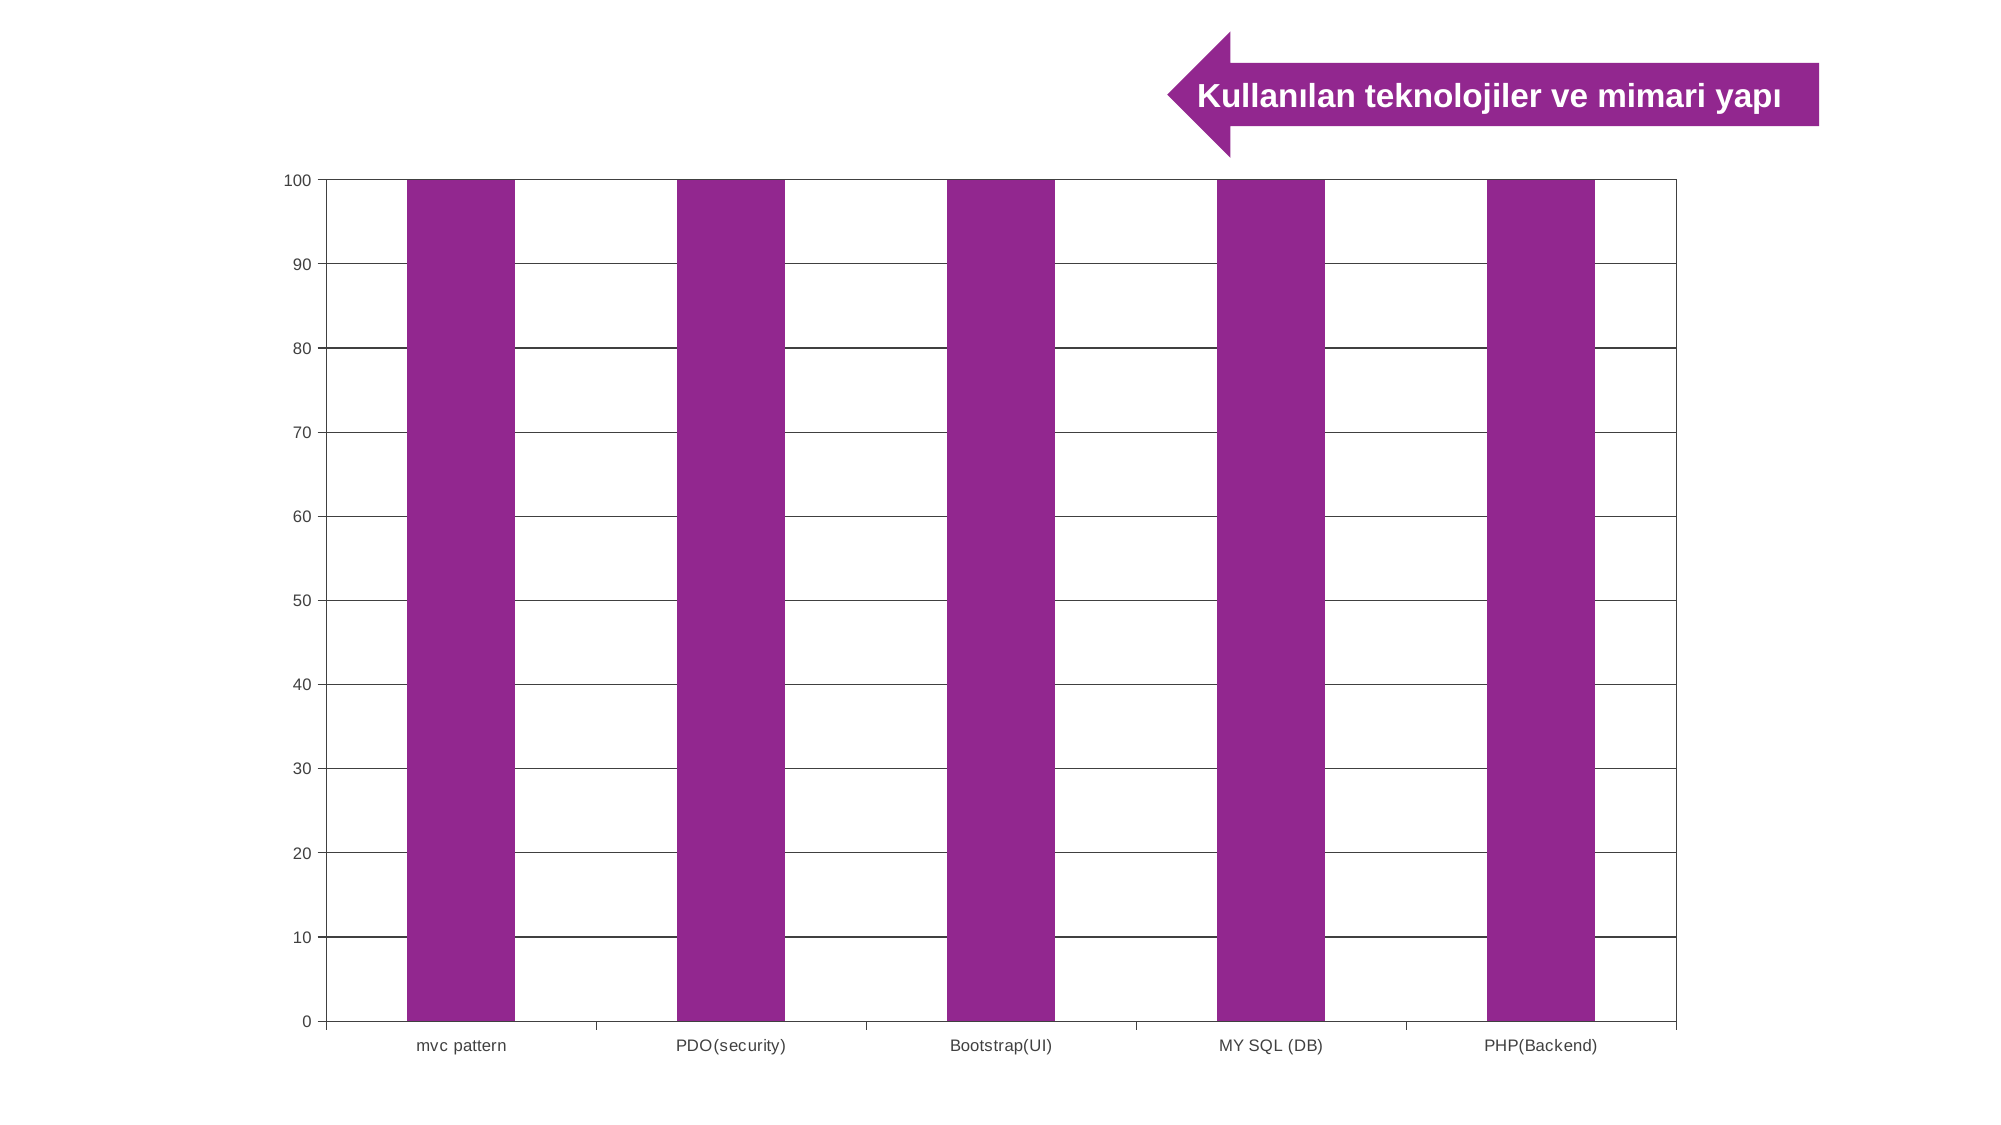

Kullanılan teknolojiler ve mimari yapı

### Chart

| Category | Series 1 |
|---|---|
| mvc pattern | 100.0 |
| PDO(security) | 100.0 |
| Bootstrap(UI) | 100.0 |
| MY SQL (DB) | 100.0 |
| PHP(Backend) | 100.0 |